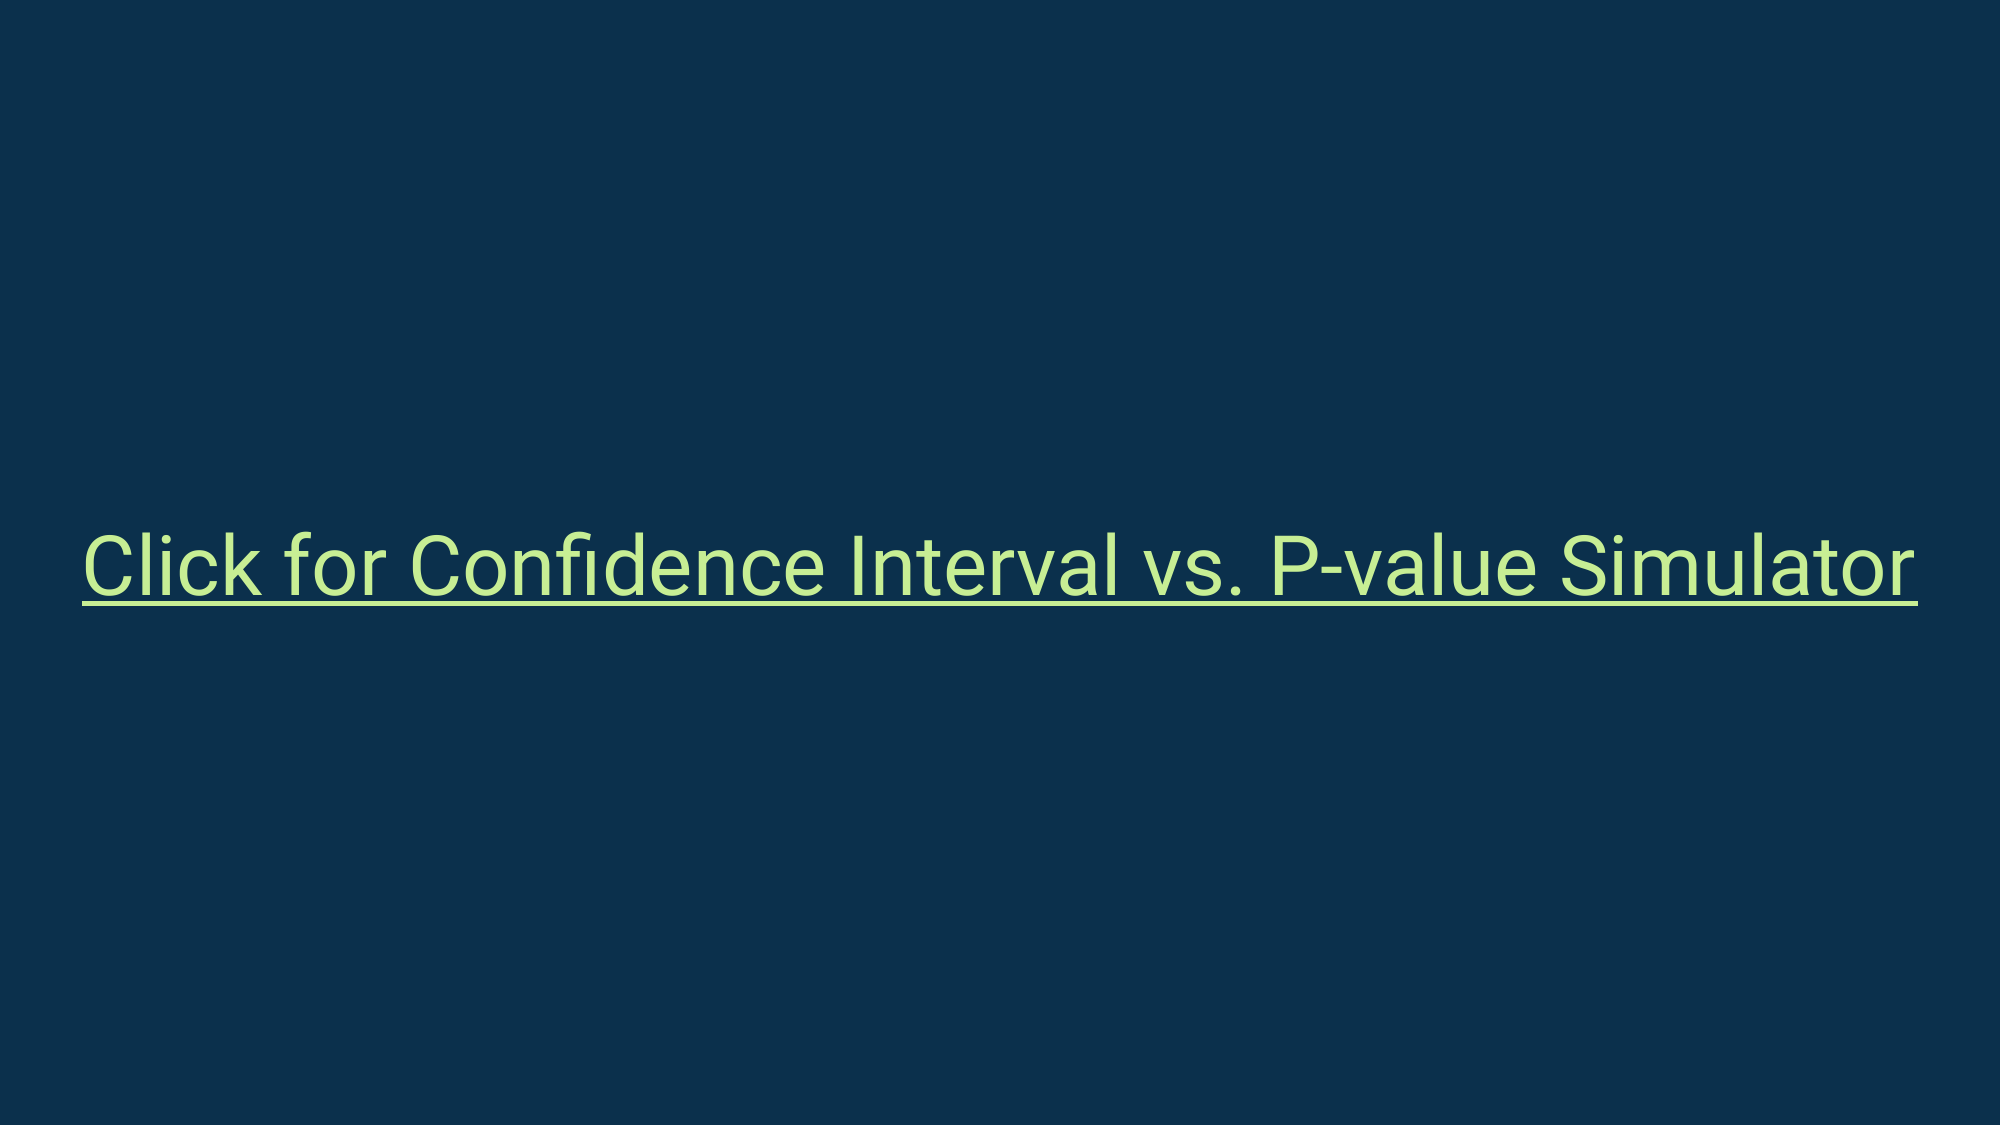

Click for Confidence Interval vs. P-value Simulator